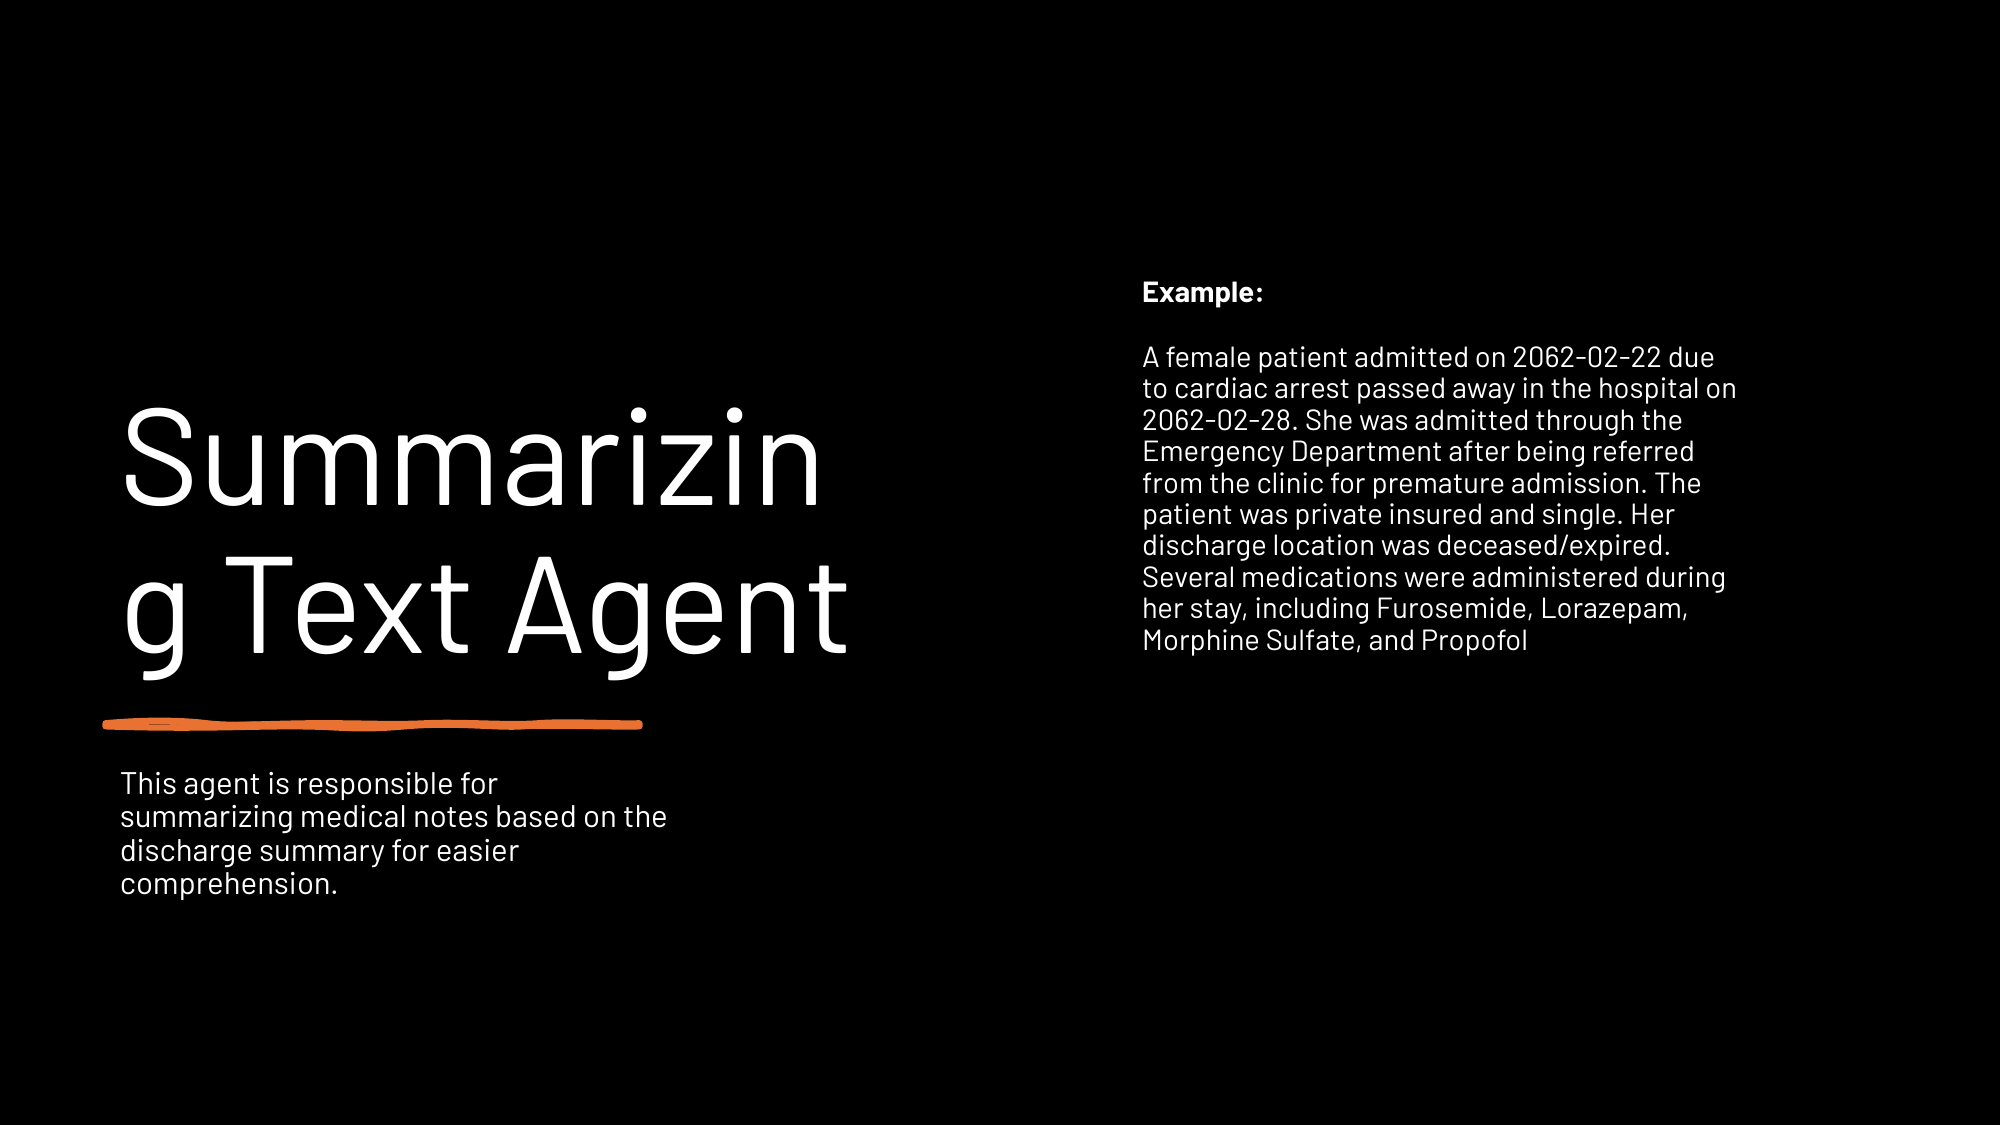

Example:
A female patient admitted on 2062-02-22 due to cardiac arrest passed away in the hospital on 2062-02-28. She was admitted through the Emergency Department after being referred from the clinic for premature admission. The patient was private insured and single. Her discharge location was deceased/expired. Several medications were administered during her stay, including Furosemide, Lorazepam, Morphine Sulfate, and Propofol
Summarizing Text Agent

This agent is responsible for summarizing medical notes based on the discharge summary for easier comprehension.